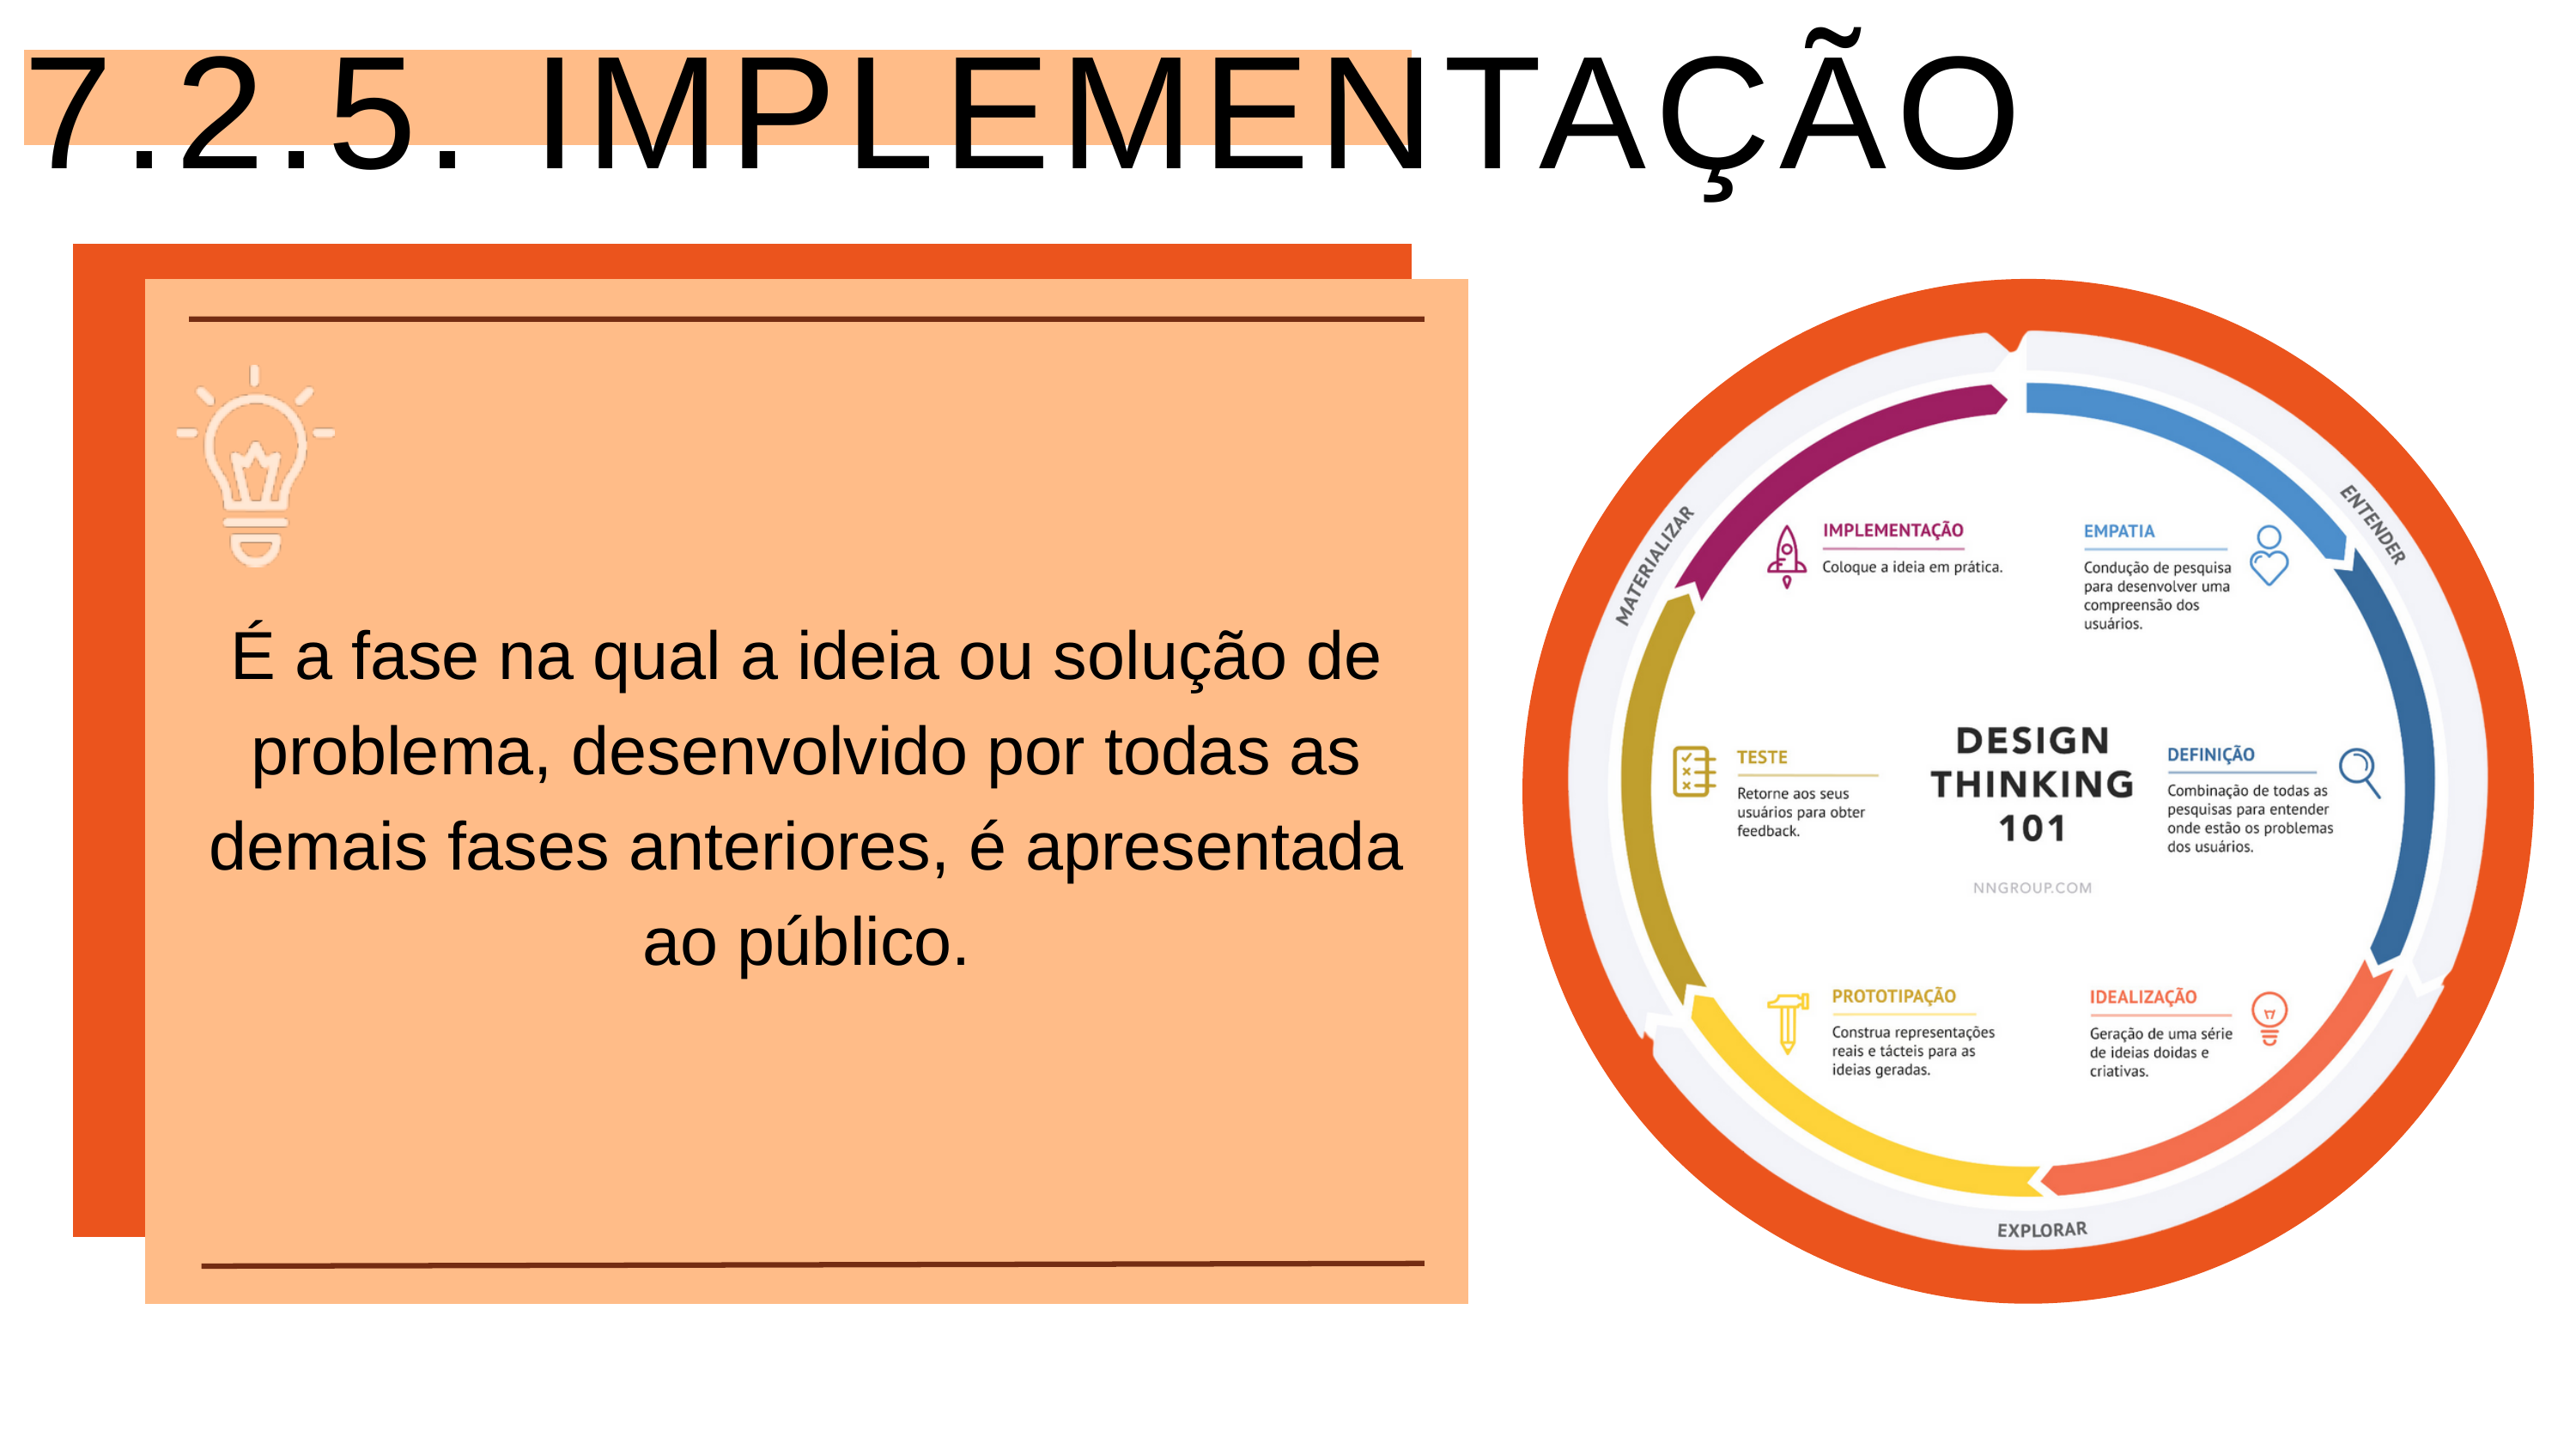

7.2.5. IMPLEMENTAÇÃO

É a fase na qual a ideia ou solução de problema, desenvolvido por todas as demais fases anteriores, é apresentada ao público.